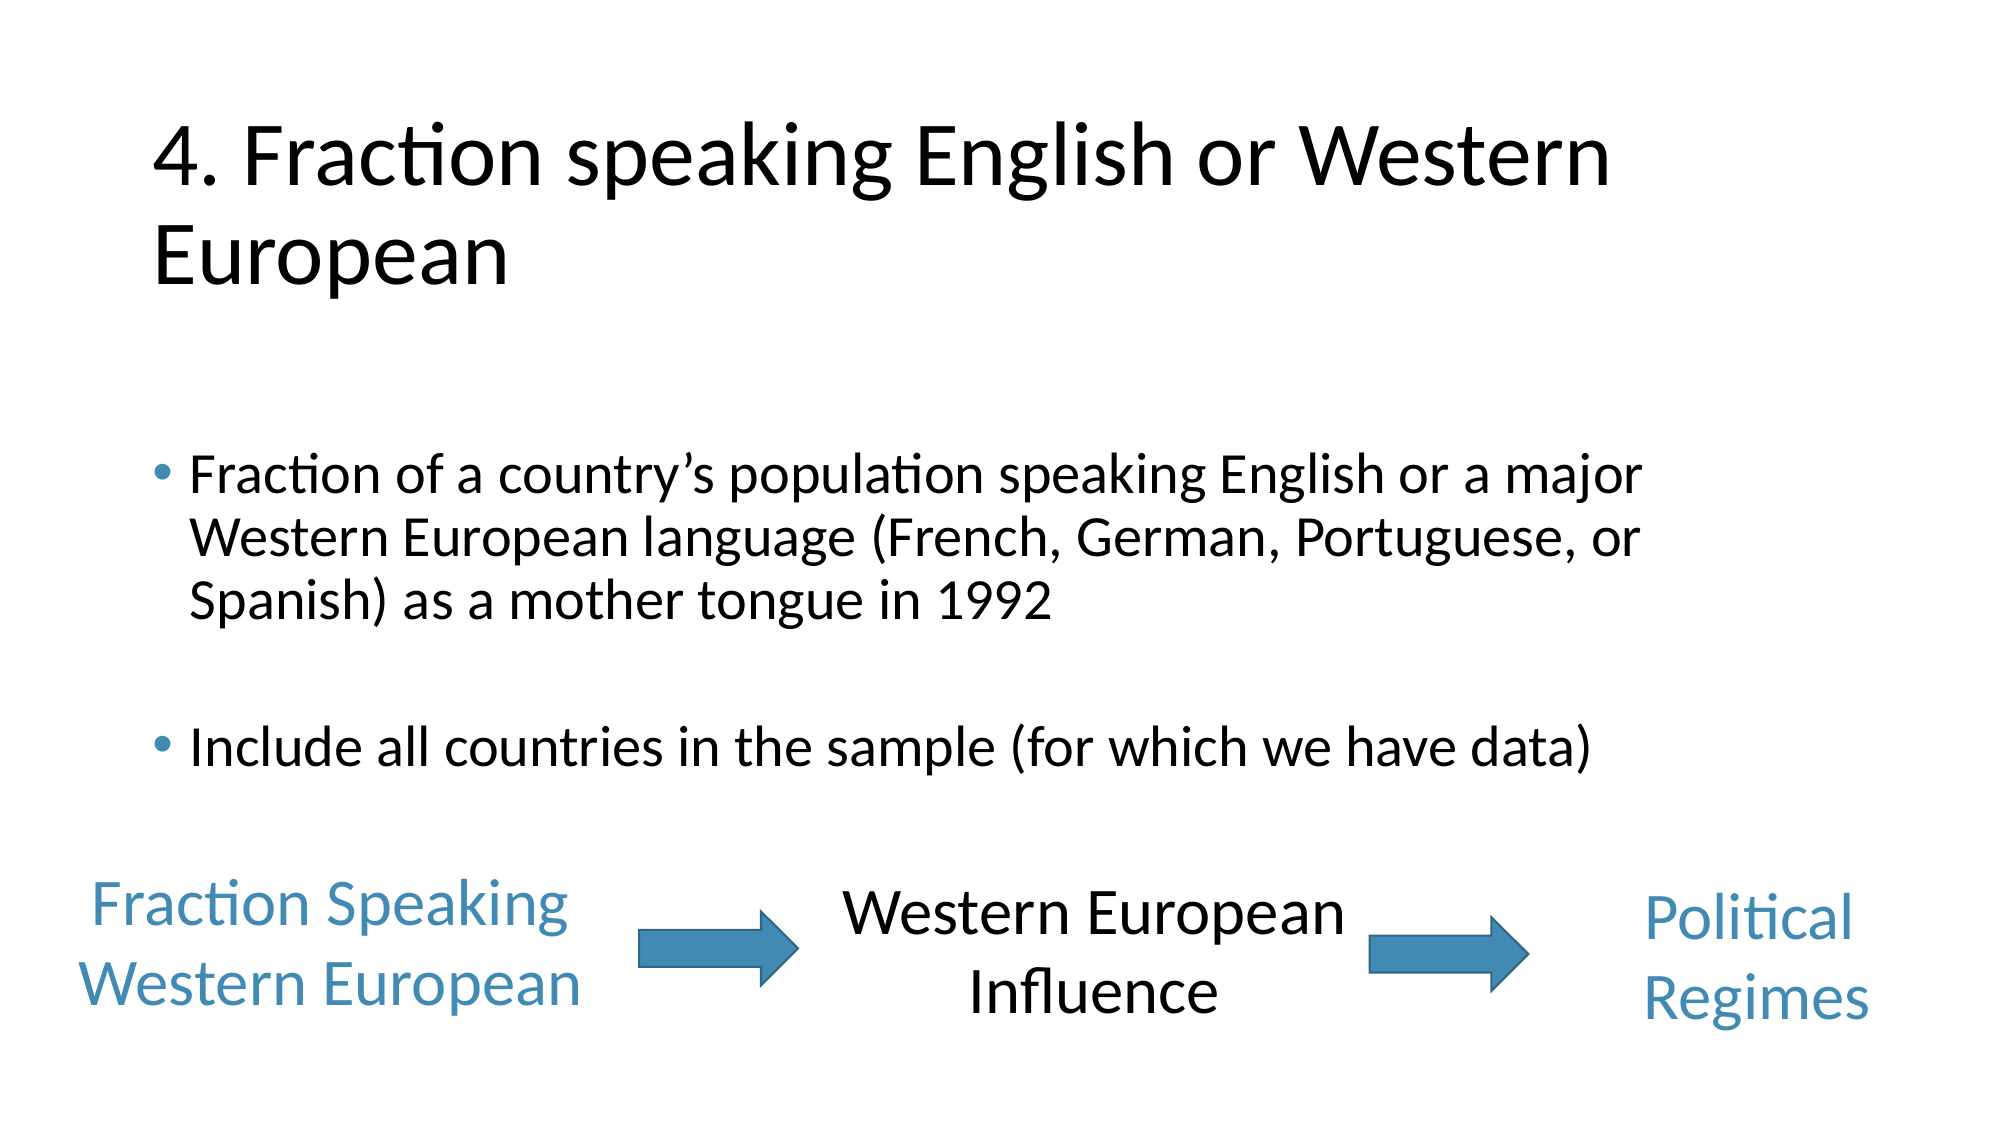

# 4. Fraction speaking English or Western European

Fraction of a country’s population speaking English or a major Western European language (French, German, Portuguese, or Spanish) as a mother tongue in 1992
Include all countries in the sample (for which we have data)
Fraction Speaking Western European
Western European
Influence
Political
Regimes